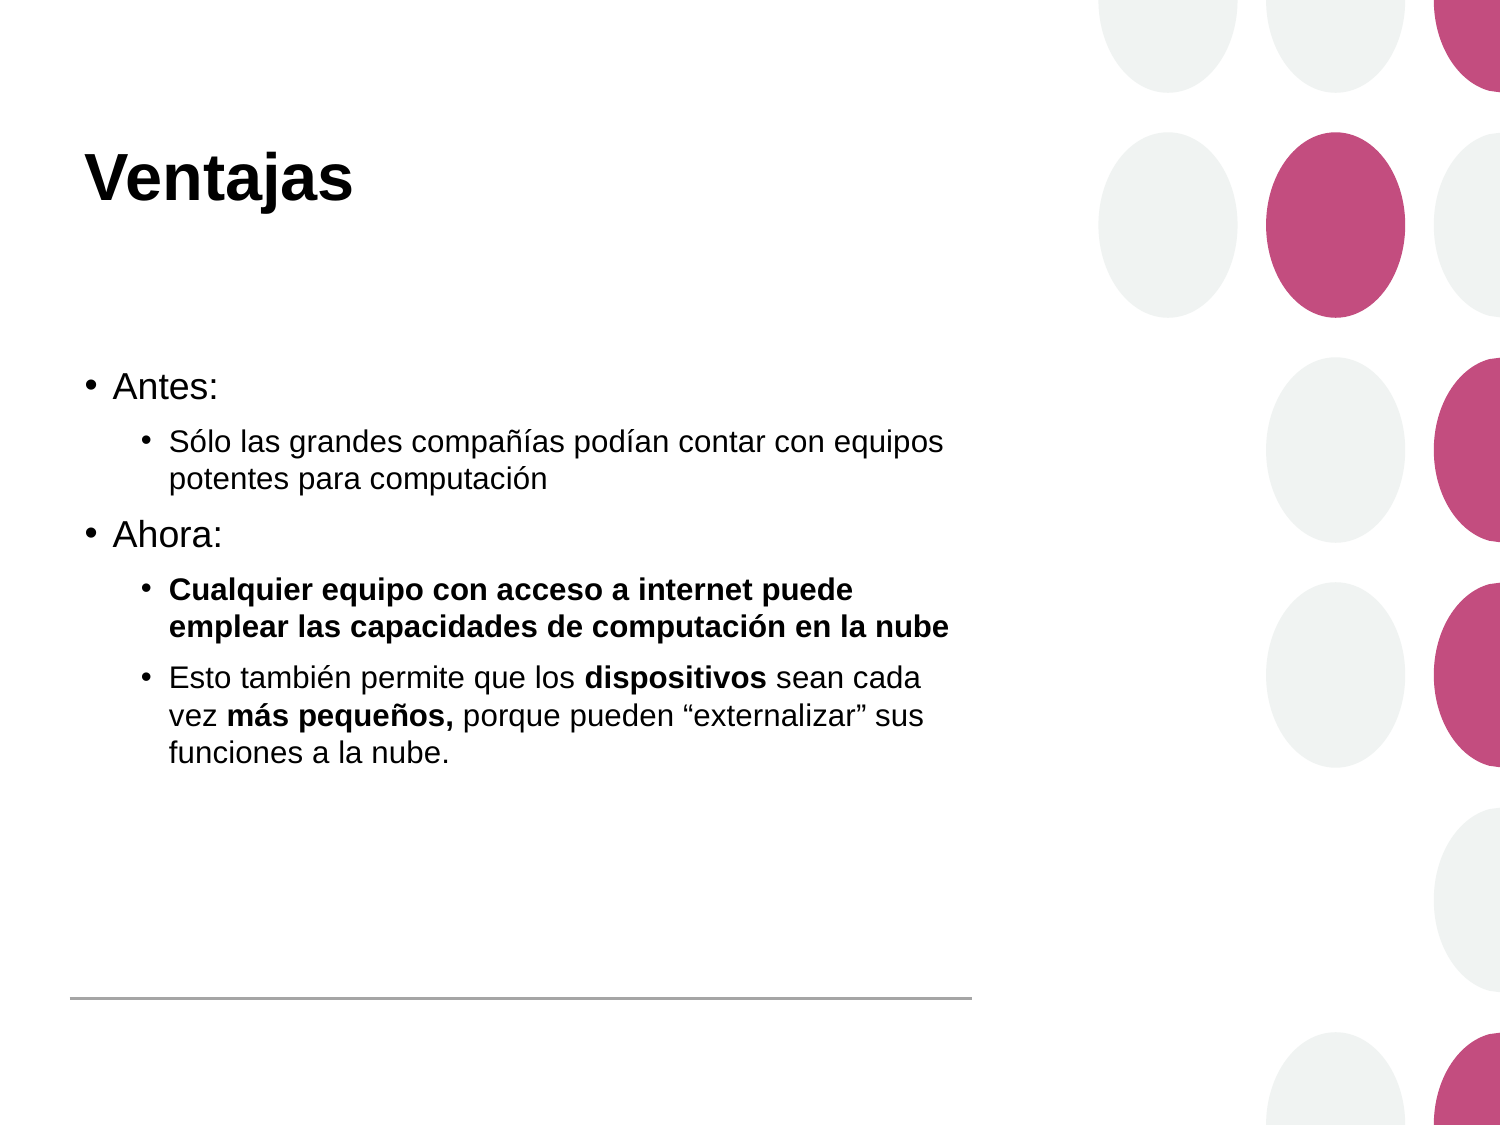

# Ventajas
Antes:
Sólo las grandes compañías podían contar con equipos potentes para computación
Ahora:
Cualquier equipo con acceso a internet puede emplear las capacidades de computación en la nube
Esto también permite que los dispositivos sean cada vez más pequeños, porque pueden “externalizar” sus funciones a la nube.